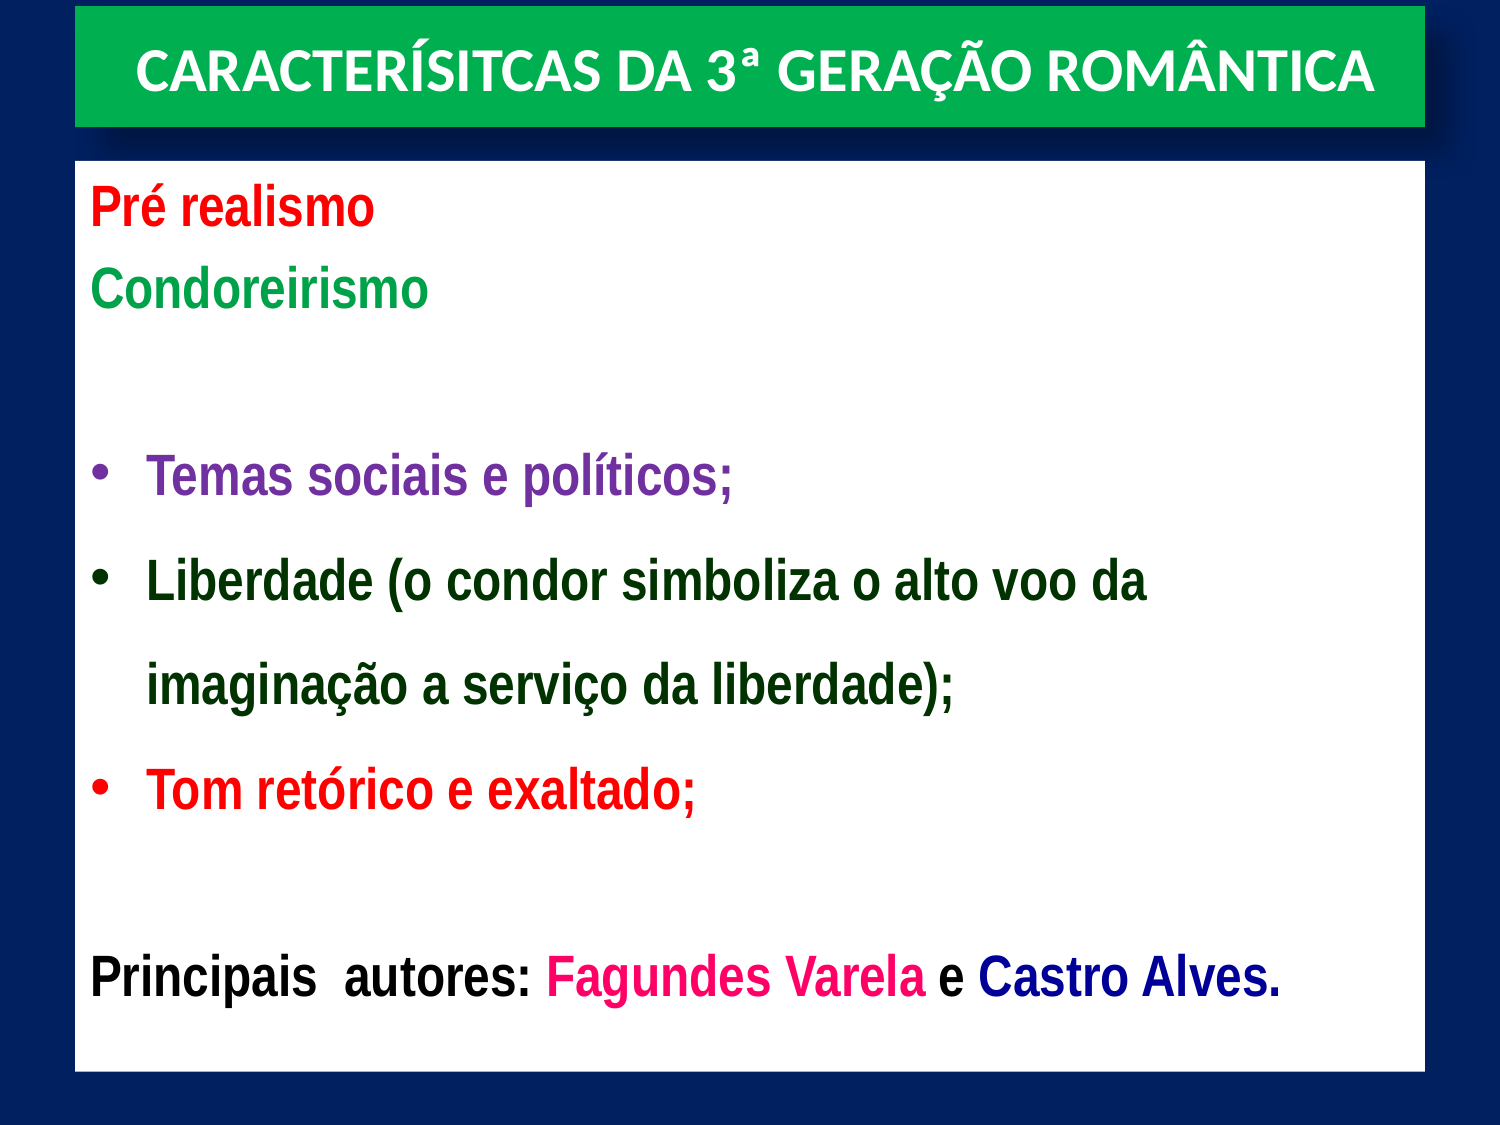

# CARACTERÍSITCAS DA 3ª GERAÇÃO ROMÂNTICA
Pré realismo
Condoreirismo

Temas sociais e políticos;
Liberdade (o condor simboliza o alto voo da imaginação a serviço da liberdade);
Tom retórico e exaltado;

Principais  autores: Fagundes Varela e Castro Alves.